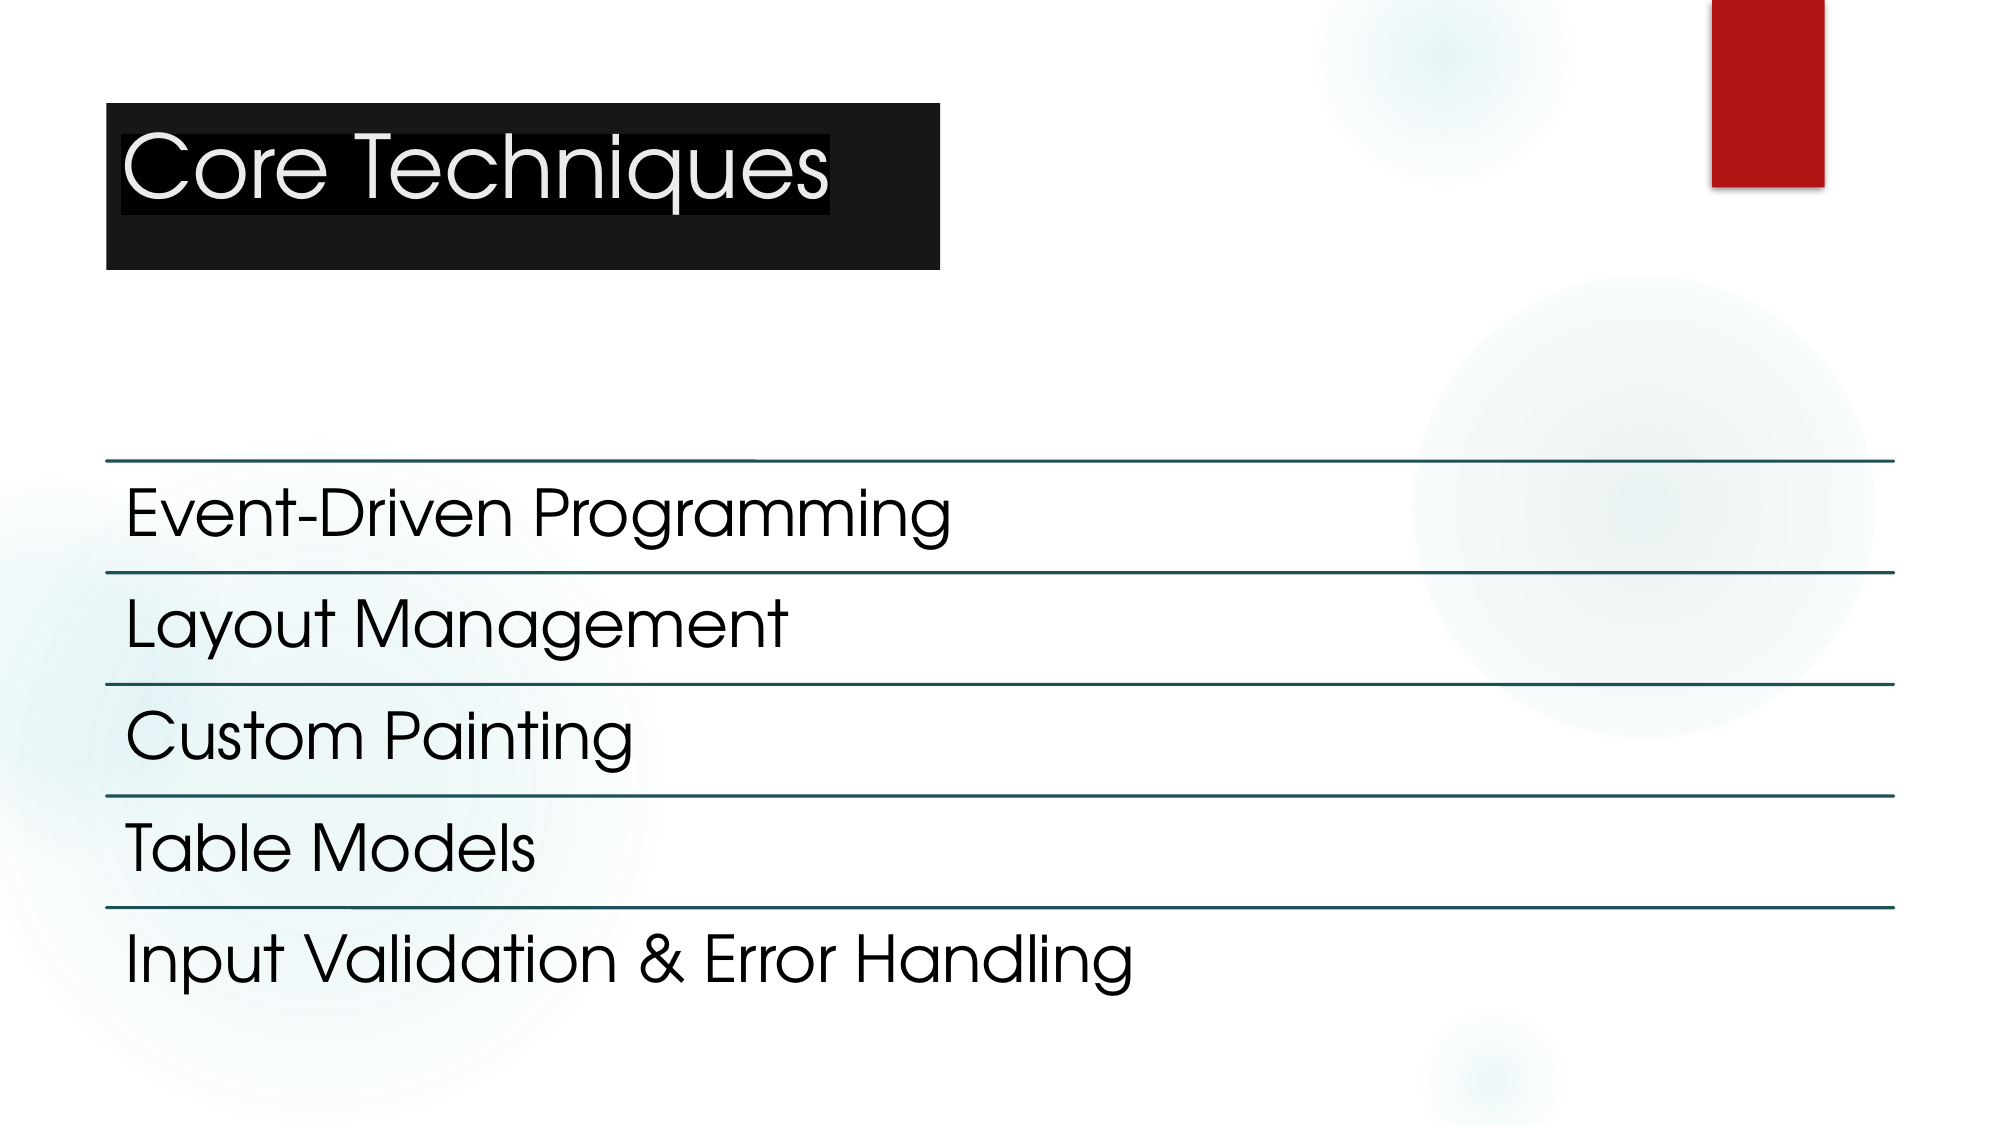

Core Techniques
Event-Driven Programming
Layout Management
Custom Painting
Table Models
Input Validation & Error Handling